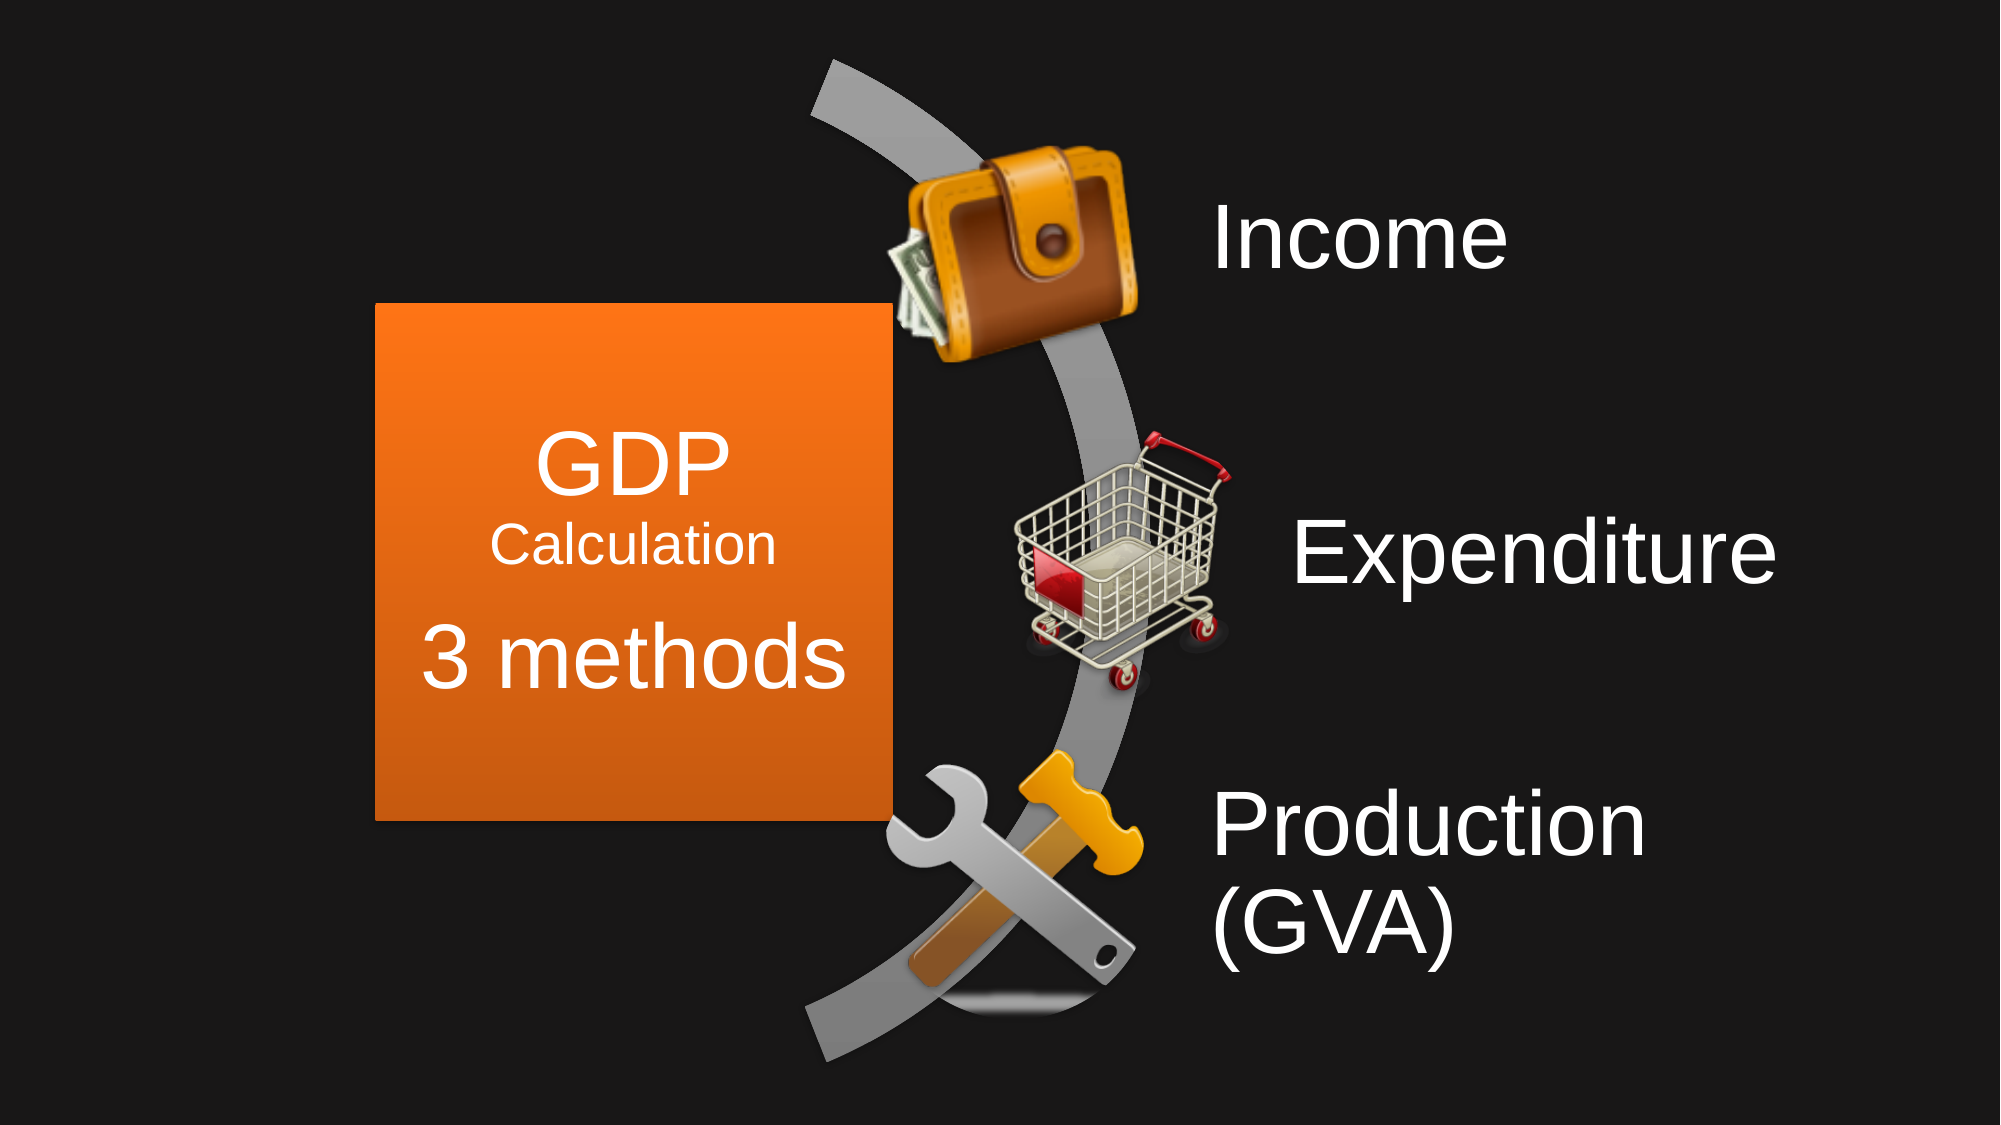

GDP
Calculation
3 methods
Income
Expenditure
Production (GVA)